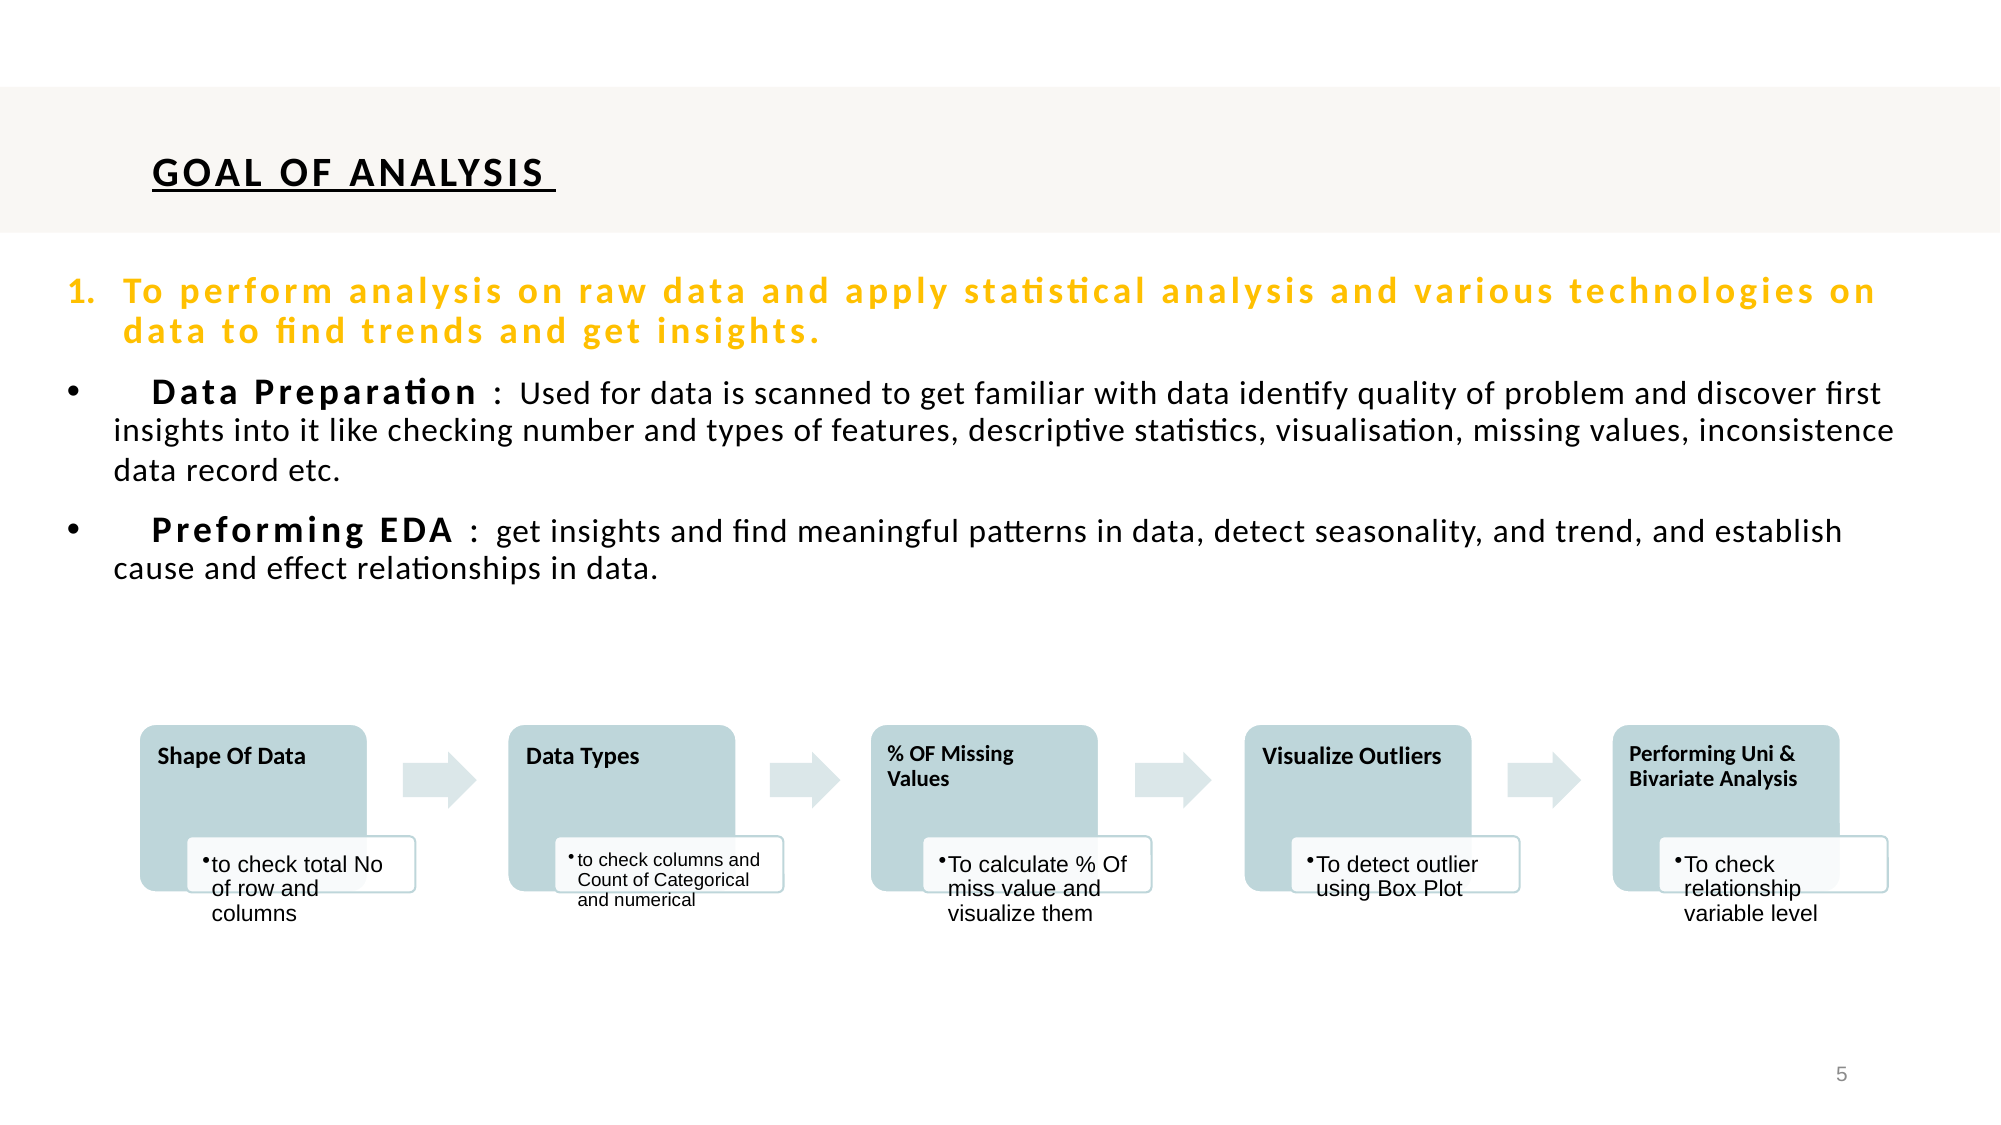

# Goal Of Analysis
To perform analysis on raw data and apply statistical analysis and various technologies on data to find trends and get insights.
   Data Preparation : Used for data is scanned to get familiar with data identify quality of problem and discover first insights into it like checking number and types of features, descriptive statistics, visualisation, missing values, inconsistence data record etc.
   Preforming EDA : get insights and find meaningful patterns in data, detect seasonality, and trend, and establish cause and effect relationships in data.

​
Shape Of Data
to check total No of row and columns

Data Types
to check columns and  Count of Categorical and numerical

% OF Missing Values
To calculate % Of miss value and visualize them

Visualize Outliers
To detect outlier using Box Plot

Performing Uni & Bivariate Analysis
To check relationship variable level
5